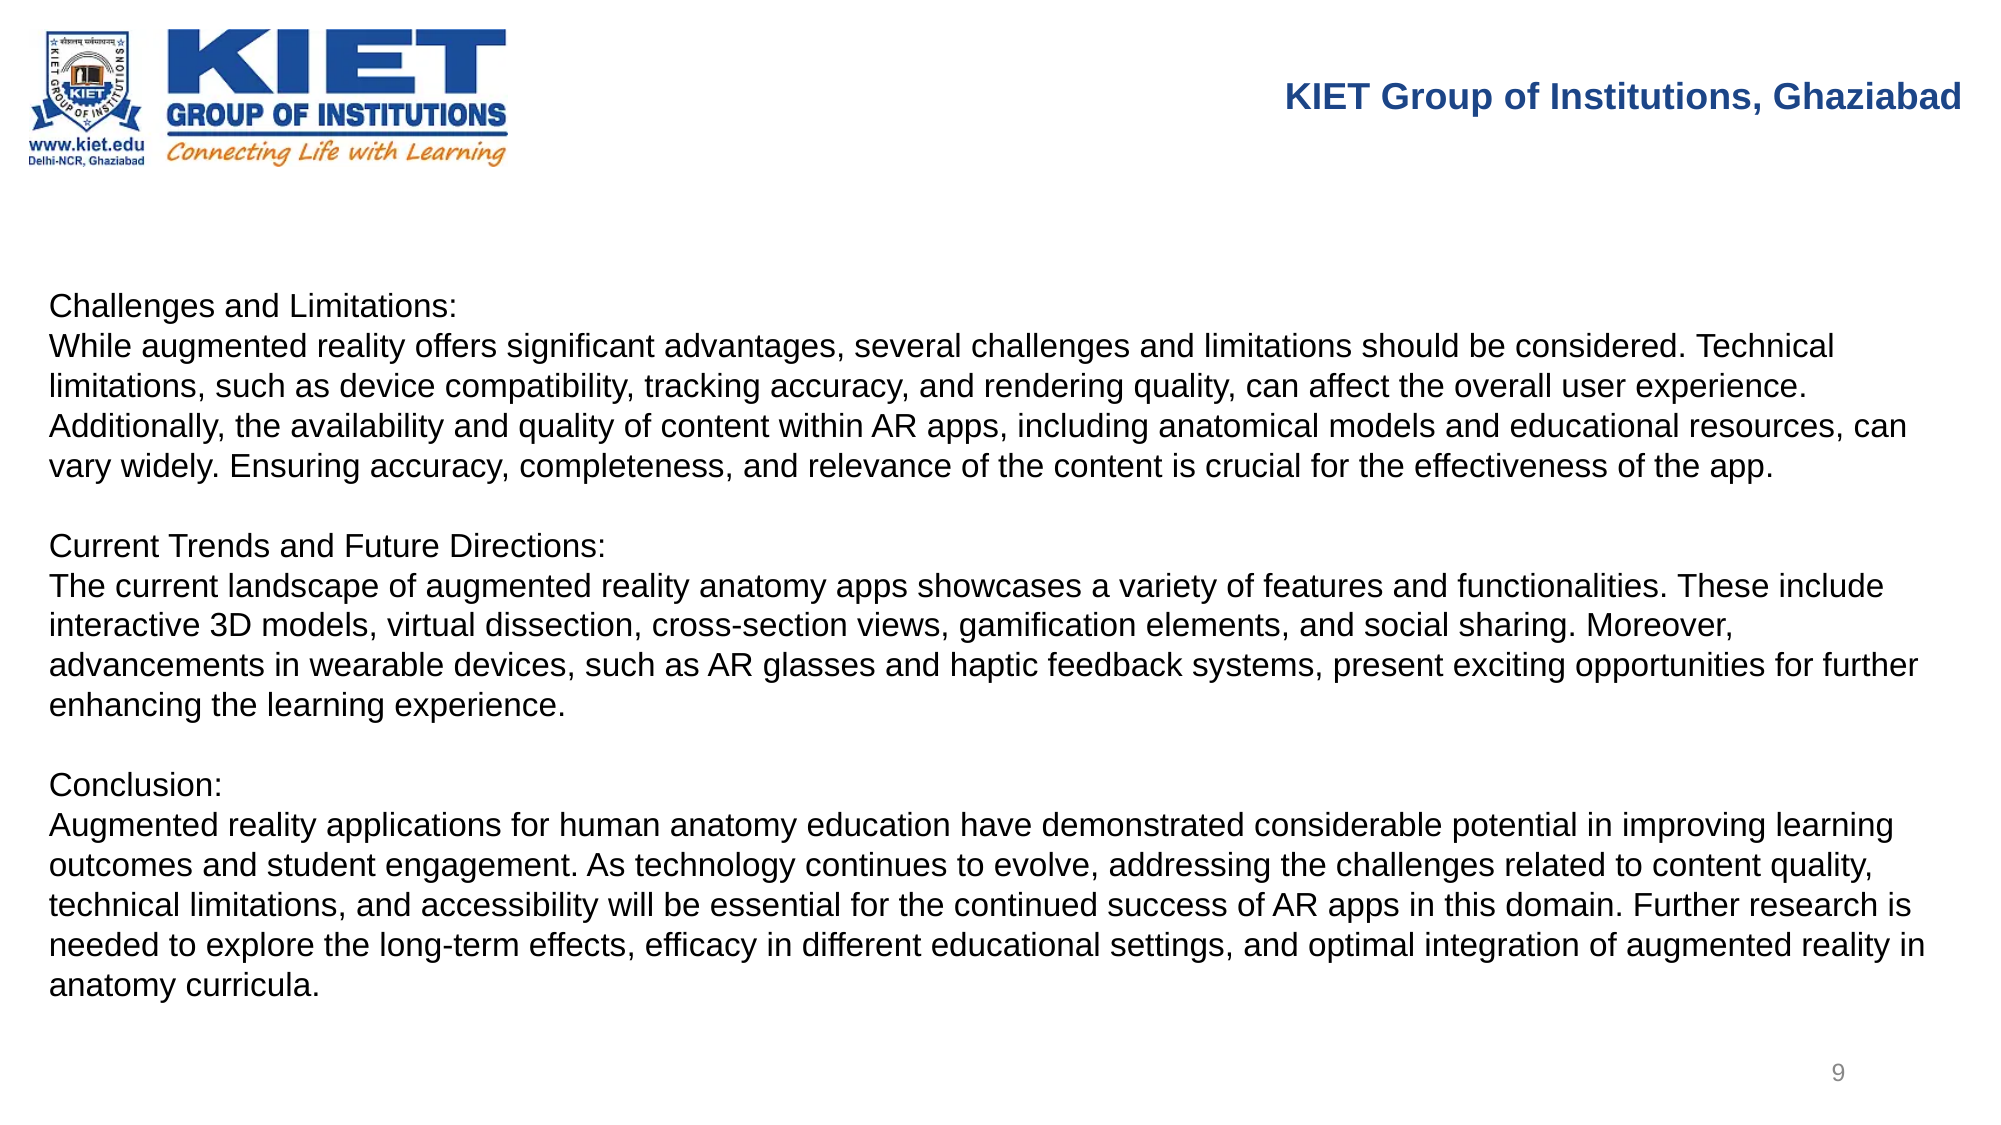

KIET Group of Institutions, Ghaziabad
Challenges and Limitations:
While augmented reality offers significant advantages, several challenges and limitations should be considered. Technical limitations, such as device compatibility, tracking accuracy, and rendering quality, can affect the overall user experience. Additionally, the availability and quality of content within AR apps, including anatomical models and educational resources, can vary widely. Ensuring accuracy, completeness, and relevance of the content is crucial for the effectiveness of the app.

Current Trends and Future Directions:
The current landscape of augmented reality anatomy apps showcases a variety of features and functionalities. These include interactive 3D models, virtual dissection, cross-section views, gamification elements, and social sharing. Moreover, advancements in wearable devices, such as AR glasses and haptic feedback systems, present exciting opportunities for further enhancing the learning experience.

Conclusion:
Augmented reality applications for human anatomy education have demonstrated considerable potential in improving learning outcomes and student engagement. As technology continues to evolve, addressing the challenges related to content quality, technical limitations, and accessibility will be essential for the continued success of AR apps in this domain. Further research is needed to explore the long-term effects, efficacy in different educational settings, and optimal integration of augmented reality in anatomy curricula.

9